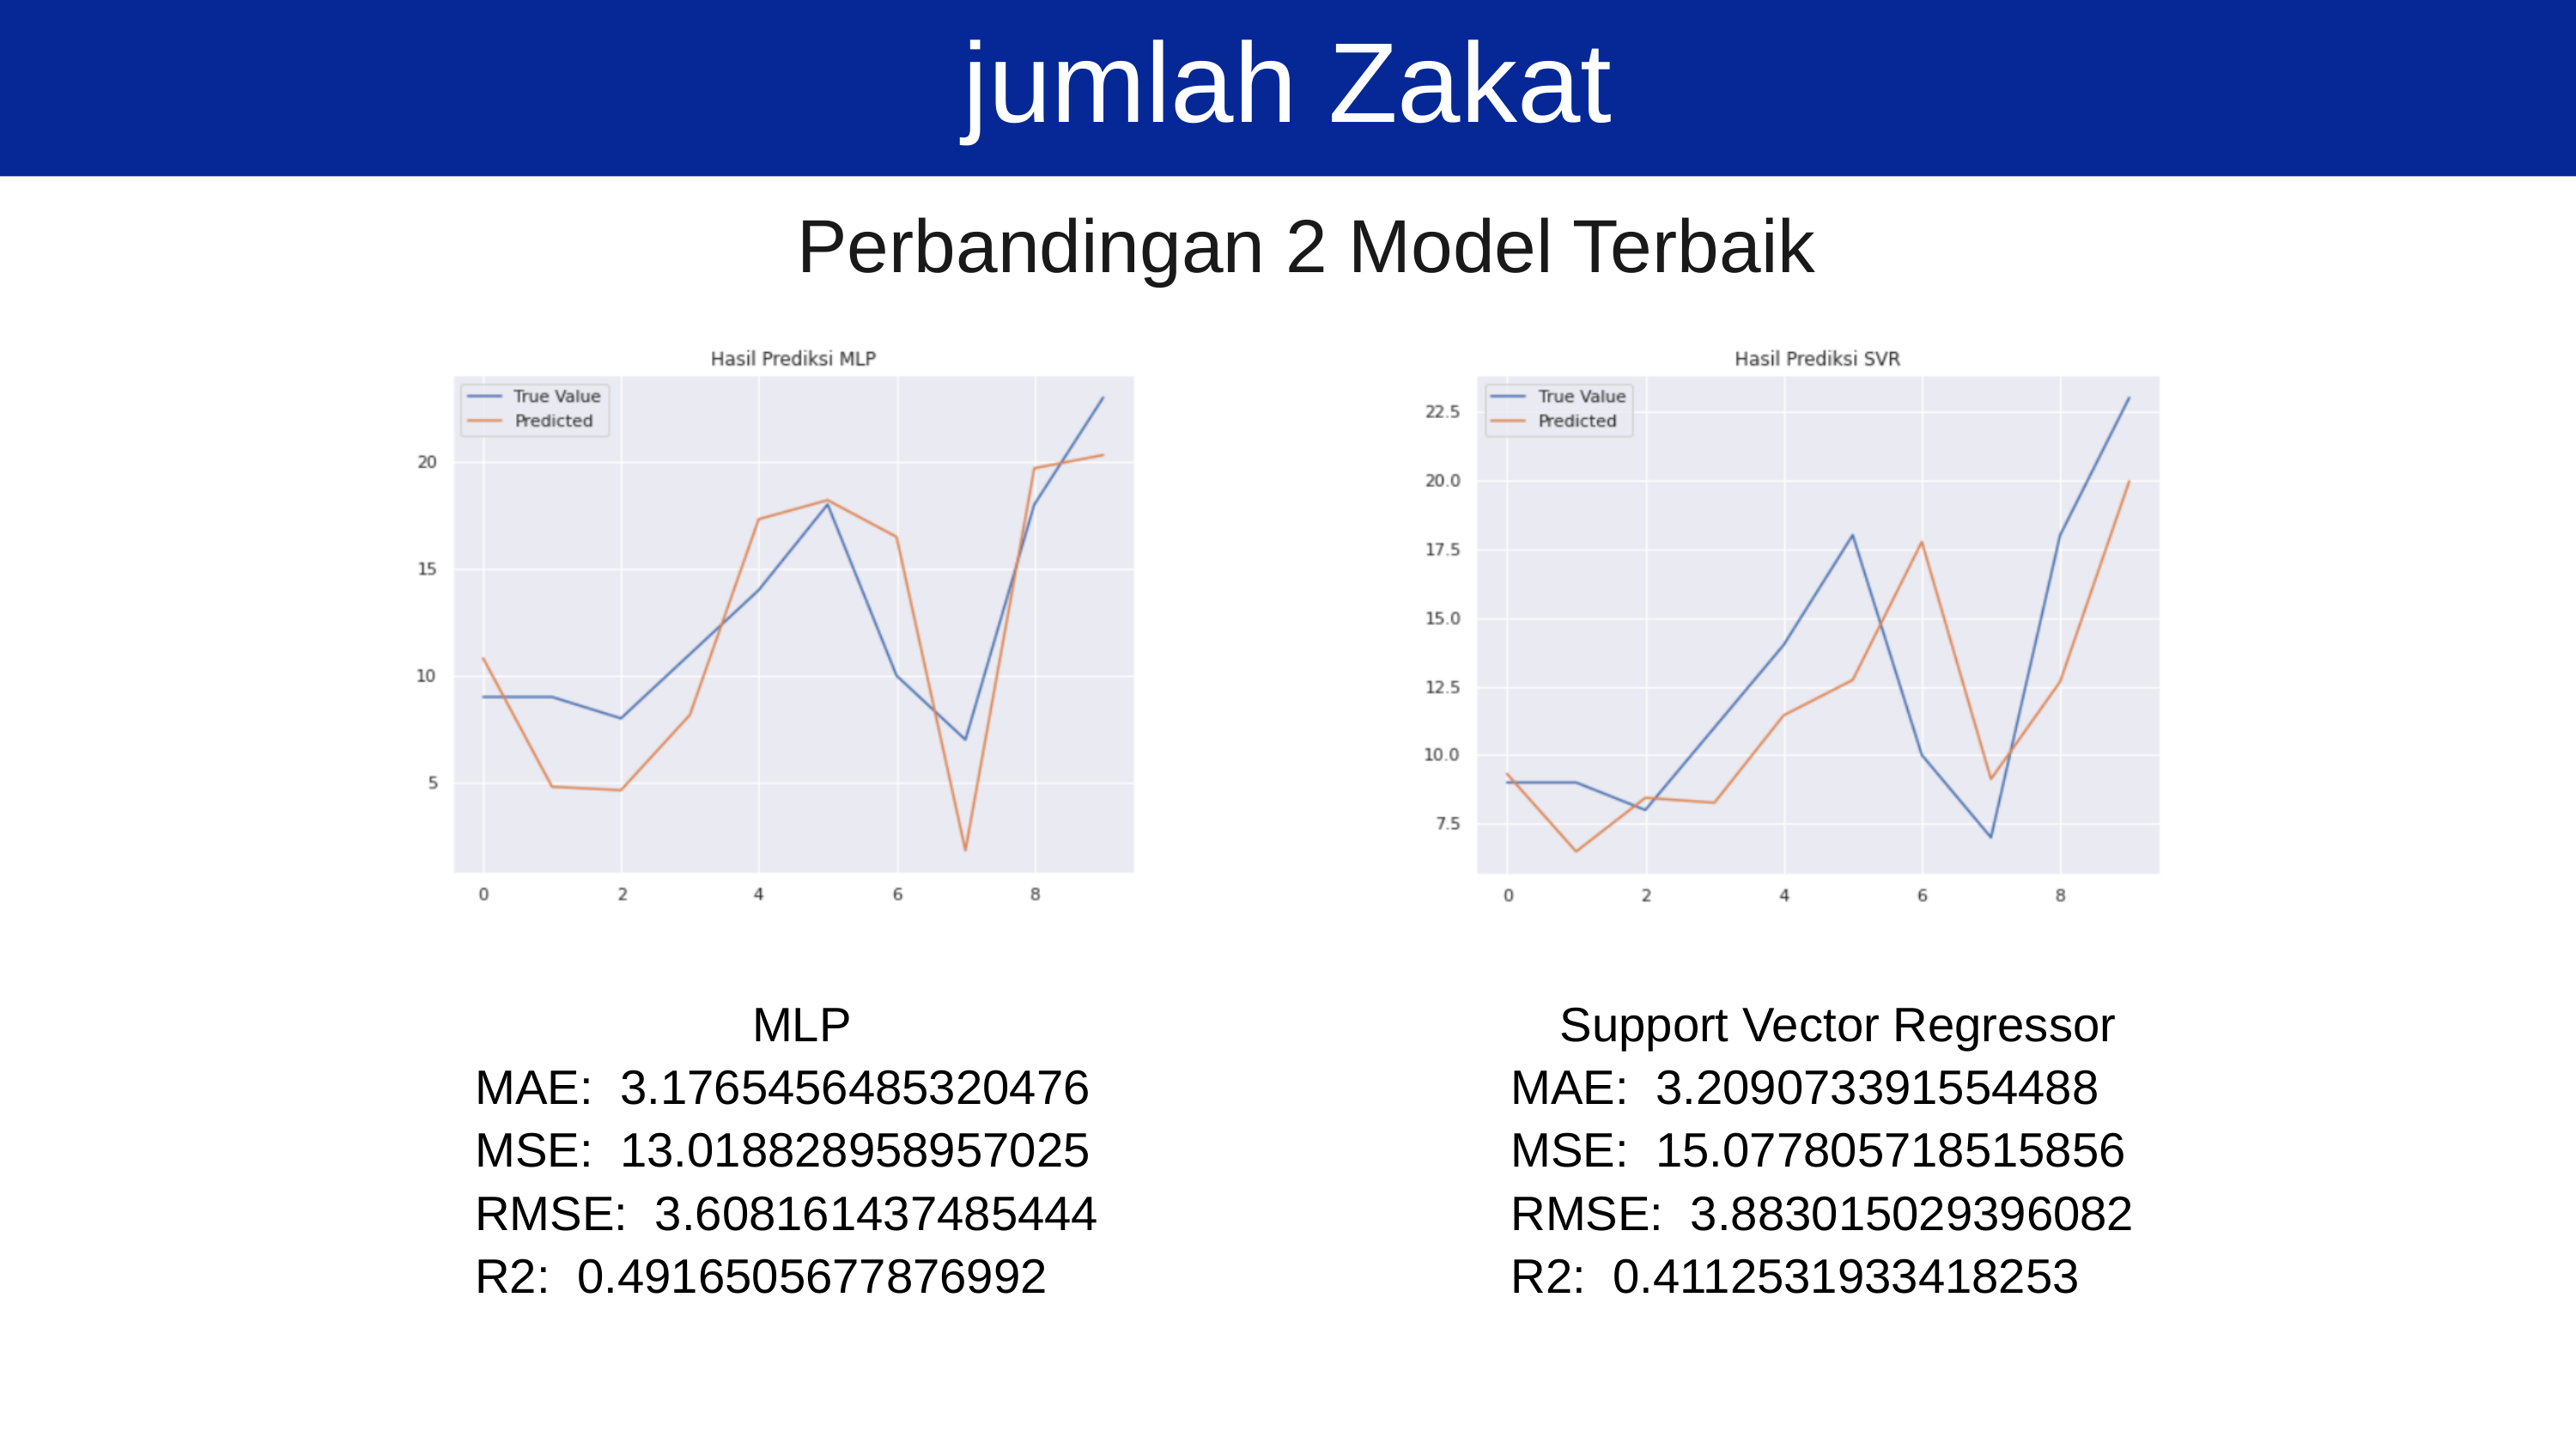

jumlah Zakat
Perbandingan 2 Model Terbaik

MLP
MAE:  3.1765456485320476
MSE:  13.018828958957025
RMSE:  3.608161437485444
R2:  0.4916505677876992
Support Vector Regressor
MAE:  3.209073391554488
MSE:  15.077805718515856
RMSE:  3.883015029396082
R2:  0.4112531933418253